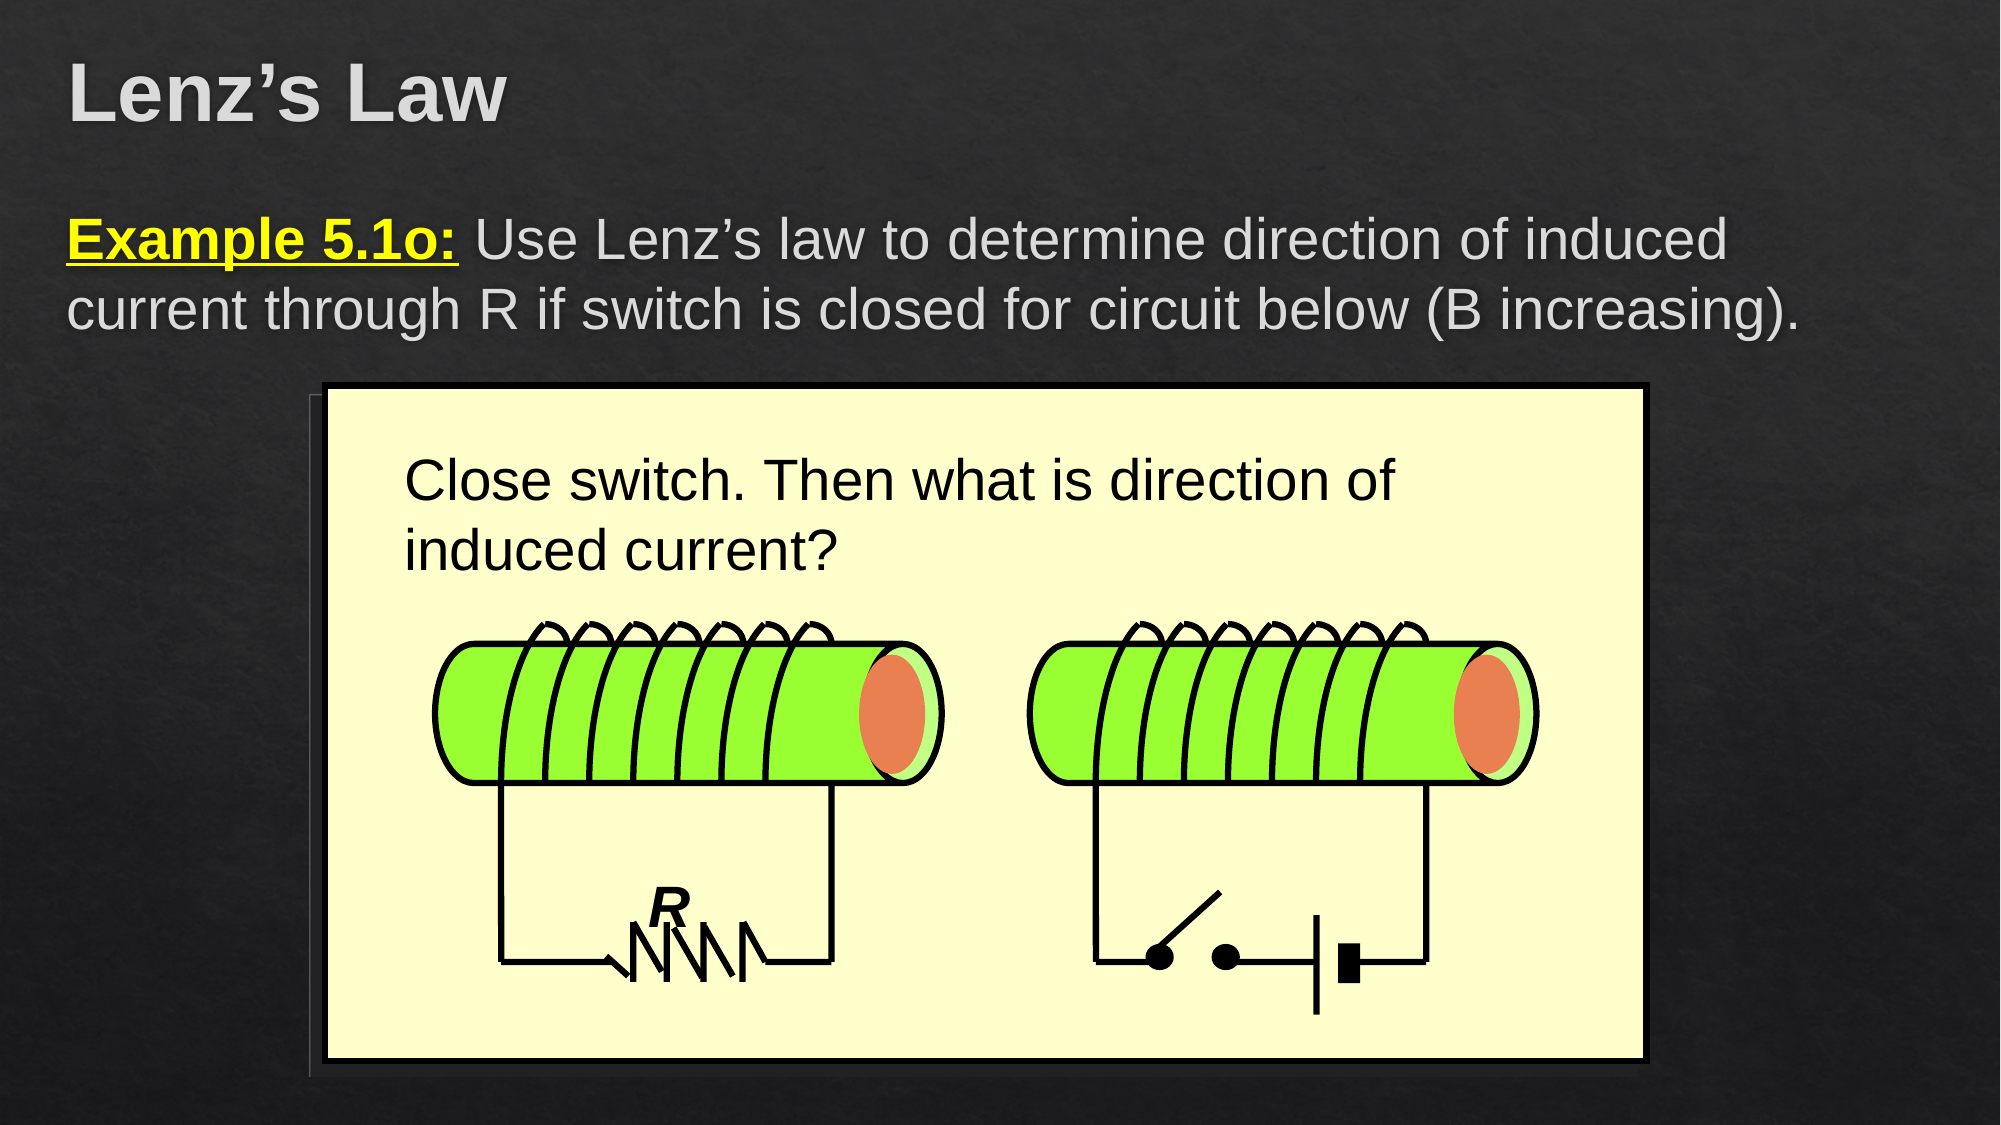

Lenz’s Law
# Example 5.1o: Use Lenz’s law to determine direction of induced current through R if switch is closed for circuit below (B increasing).

R

Close switch. Then what is direction of induced current?